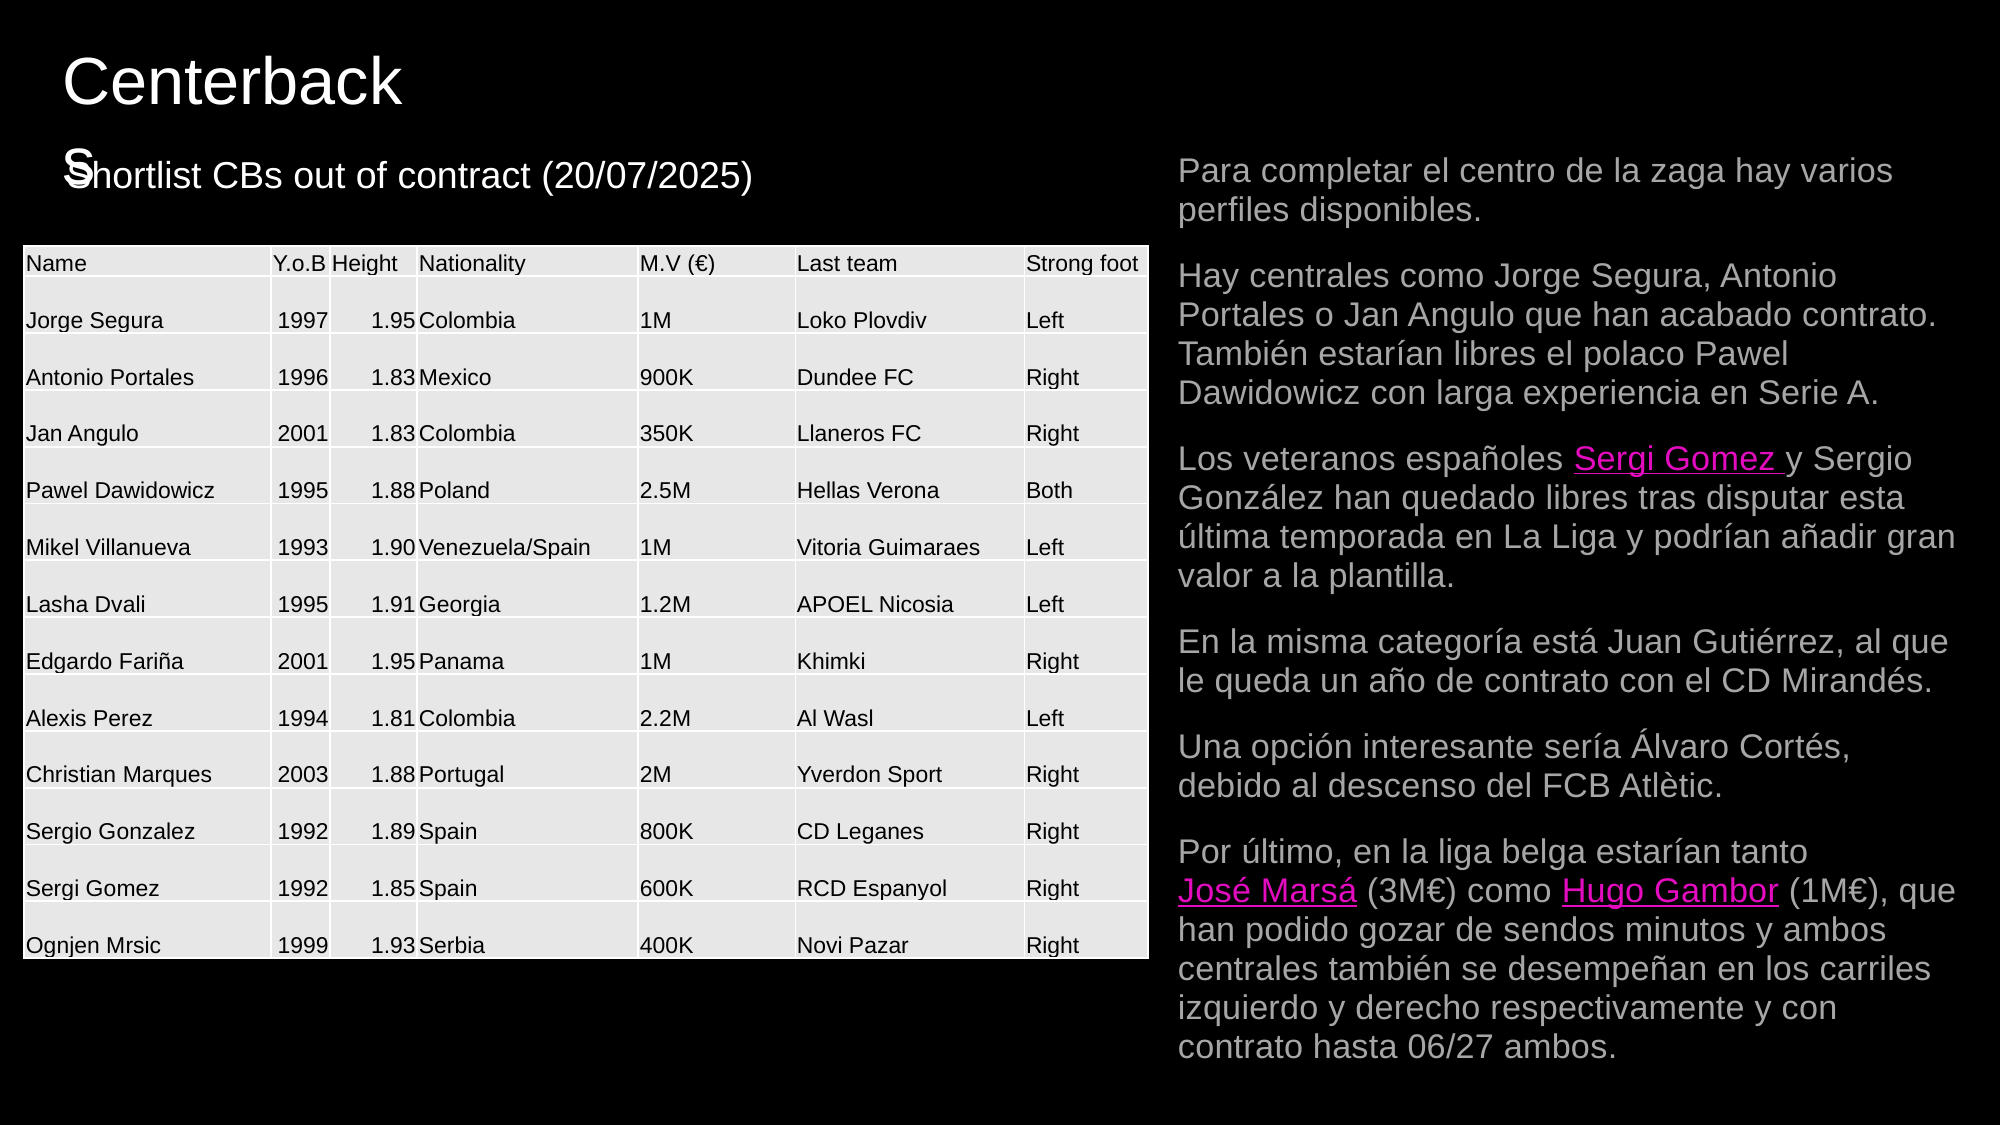

Centerbacks
Shortlist CBs out of contract (20/07/2025)
Para completar el centro de la zaga hay varios perfiles disponibles.
Hay centrales como Jorge Segura, Antonio Portales o Jan Angulo que han acabado contrato. También estarían libres el polaco Pawel Dawidowicz con larga experiencia en Serie A.
Los veteranos españoles Sergi Gomez y Sergio González han quedado libres tras disputar esta última temporada en La Liga y podrían añadir gran valor a la plantilla.
En la misma categoría está Juan Gutiérrez, al que le queda un año de contrato con el CD Mirandés.
Una opción interesante sería Álvaro Cortés, debido al descenso del FCB Atlètic.
Por último, en la liga belga estarían tanto José Marsá (3M€) como Hugo Gambor (1M€), que han podido gozar de sendos minutos y ambos centrales también se desempeñan en los carriles izquierdo y derecho respectivamente y con contrato hasta 06/27 ambos.
| Name | Y.o.B | Height | Nationality | M.V (€) | Last team | Strong foot |
| --- | --- | --- | --- | --- | --- | --- |
| Jorge Segura | 1997 | 1.95 | Colombia | 1M | Loko Plovdiv | Left |
| Antonio Portales | 1996 | 1.83 | Mexico | 900K | Dundee FC | Right |
| Jan Angulo | 2001 | 1.83 | Colombia | 350K | Llaneros FC | Right |
| Pawel Dawidowicz | 1995 | 1.88 | Poland | 2.5M | Hellas Verona | Both |
| Mikel Villanueva | 1993 | 1.90 | Venezuela/Spain | 1M | Vitoria Guimaraes | Left |
| Lasha Dvali | 1995 | 1.91 | Georgia | 1.2M | APOEL Nicosia | Left |
| Edgardo Fariña | 2001 | 1.95 | Panama | 1M | Khimki | Right |
| Alexis Perez | 1994 | 1.81 | Colombia | 2.2M | Al Wasl | Left |
| Christian Marques | 2003 | 1.88 | Portugal | 2M | Yverdon Sport | Right |
| Sergio Gonzalez | 1992 | 1.89 | Spain | 800K | CD Leganes | Right |
| Sergi Gomez | 1992 | 1.85 | Spain | 600K | RCD Espanyol | Right |
| Ognjen Mrsic | 1999 | 1.93 | Serbia | 400K | Novi Pazar | Right |